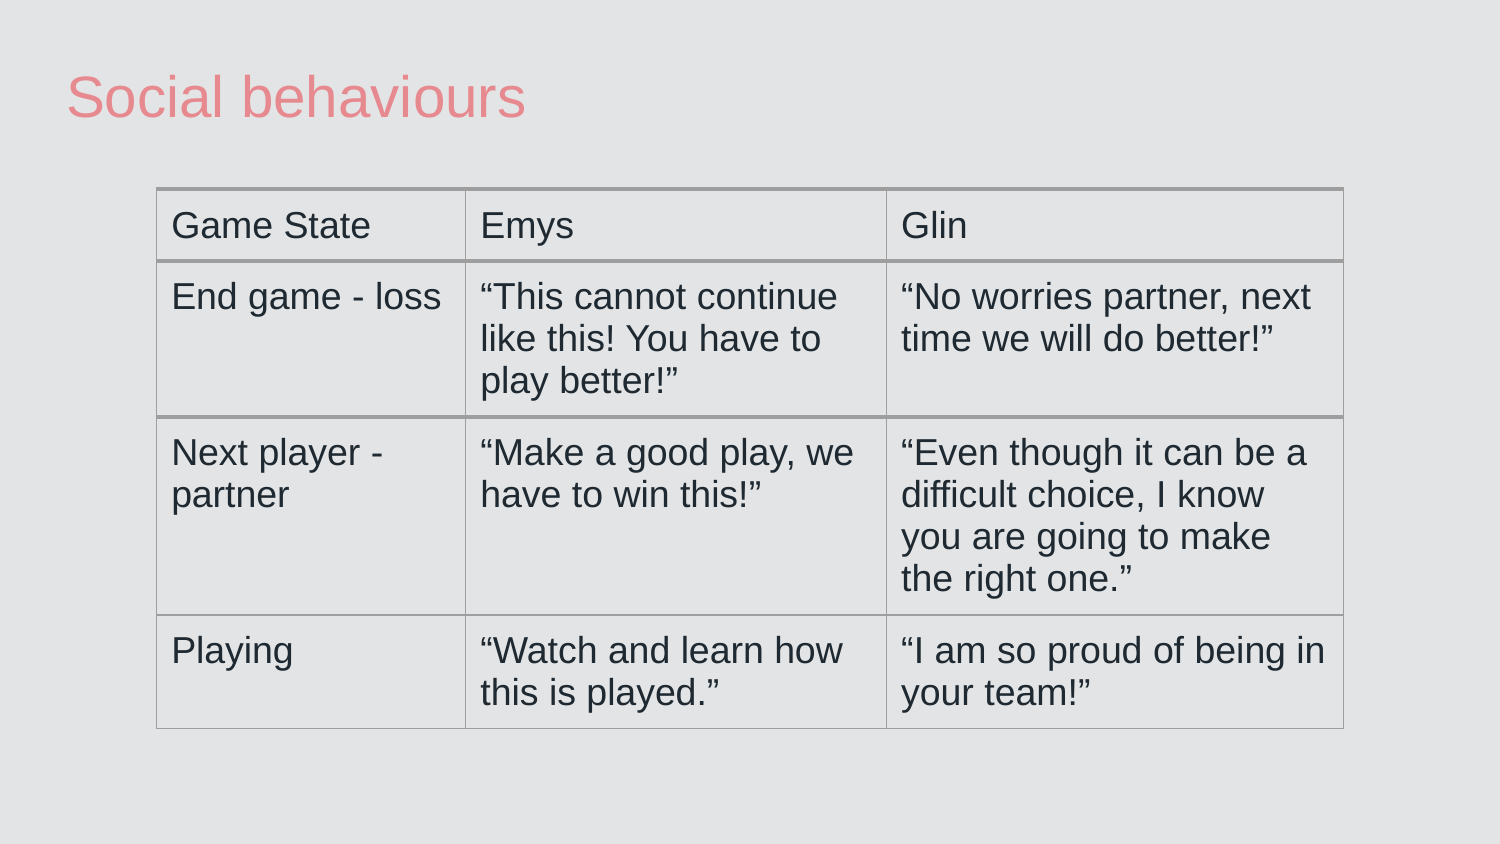

# Social behaviours
| Game State | Emys | Glin |
| --- | --- | --- |
| End game - loss | “This cannot continue like this! You have to play better!” | “No worries partner, next time we will do better!” |
| Next player - partner | “Make a good play, we have to win this!” | “Even though it can be a difficult choice, I know you are going to make the right one.” |
| Playing | “Watch and learn how this is played.” | “I am so proud of being in your team!” |